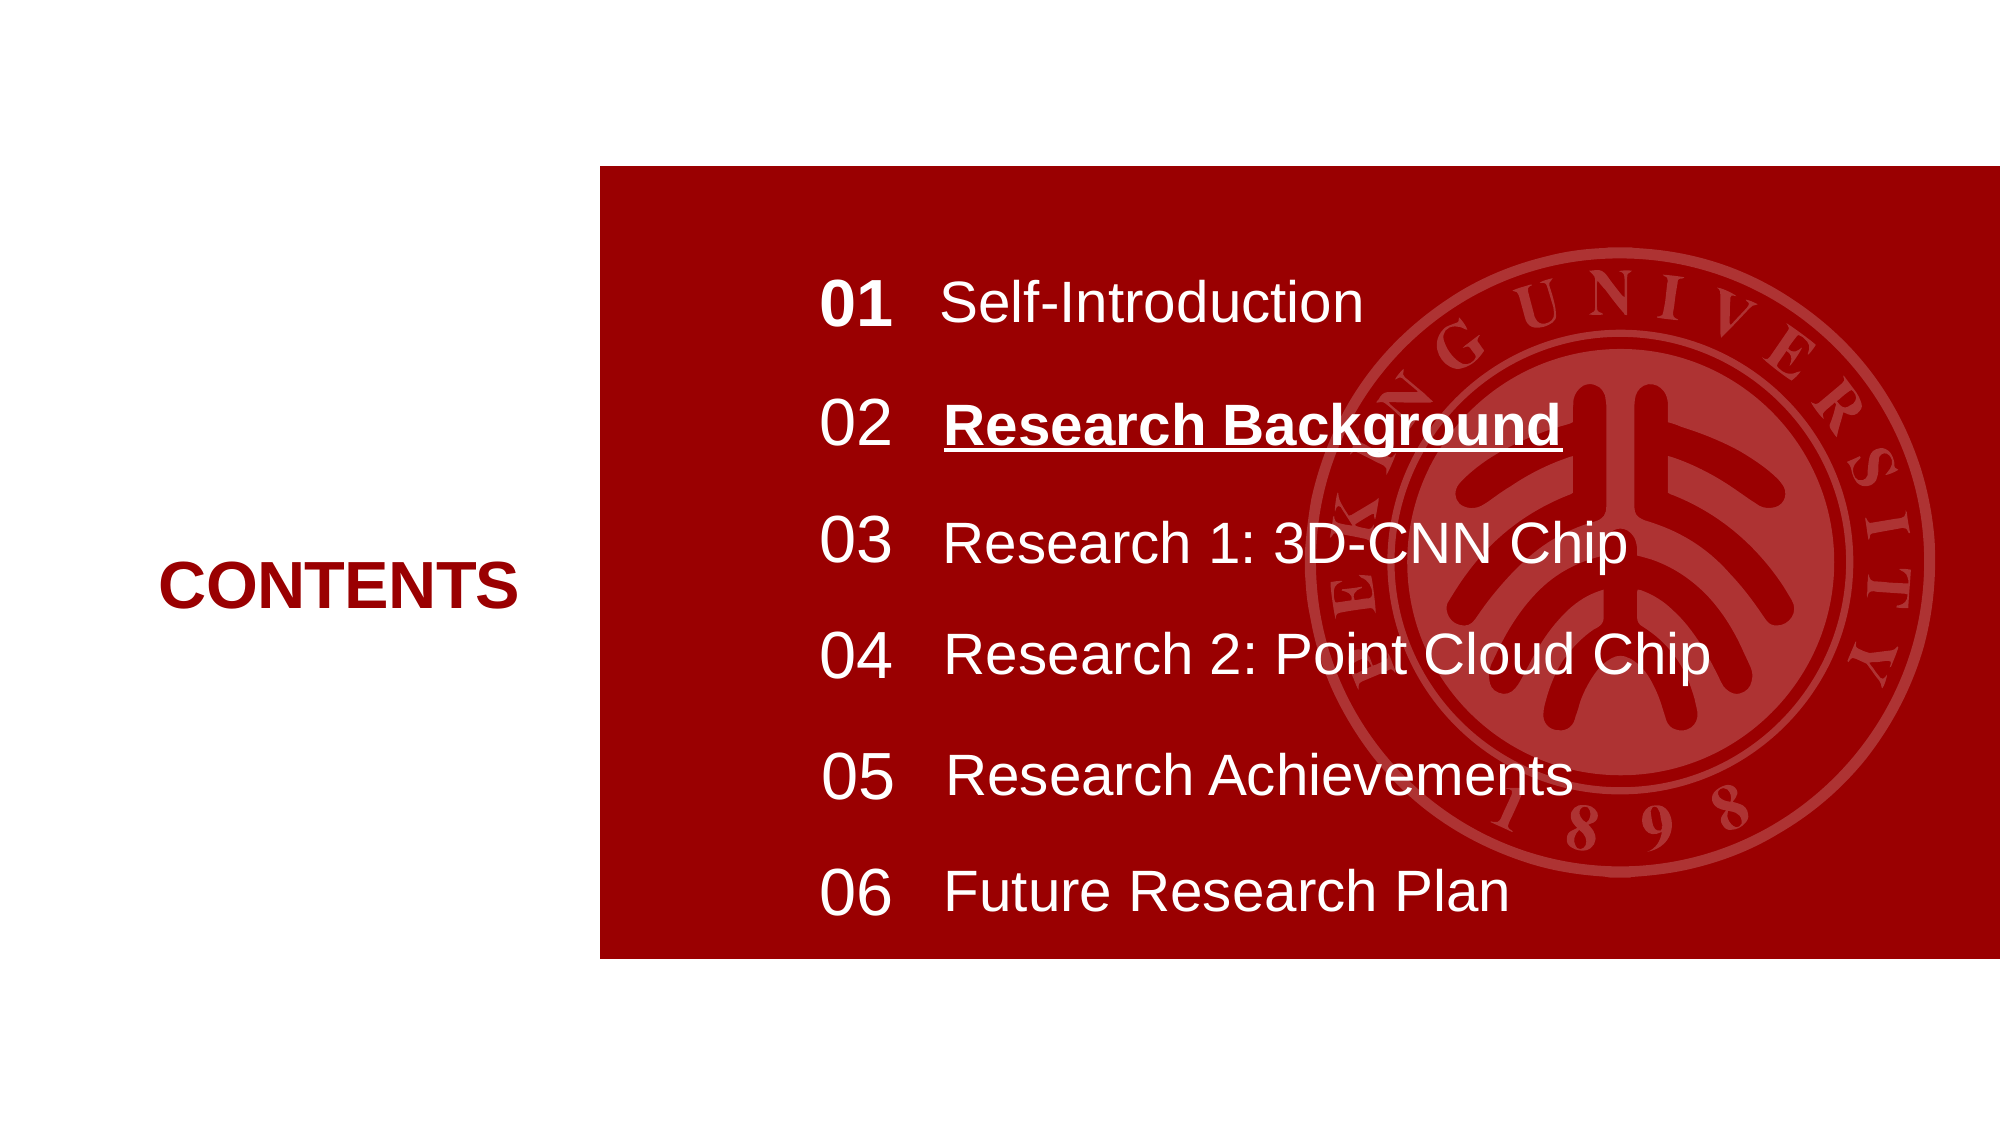

01
Self-Introduction
02
Research Background

03
Research 1: 3D-CNN Chip

CONTENTS
04
Research 2: Point Cloud Chip

05
Research Achievements

06
Future Research Plan